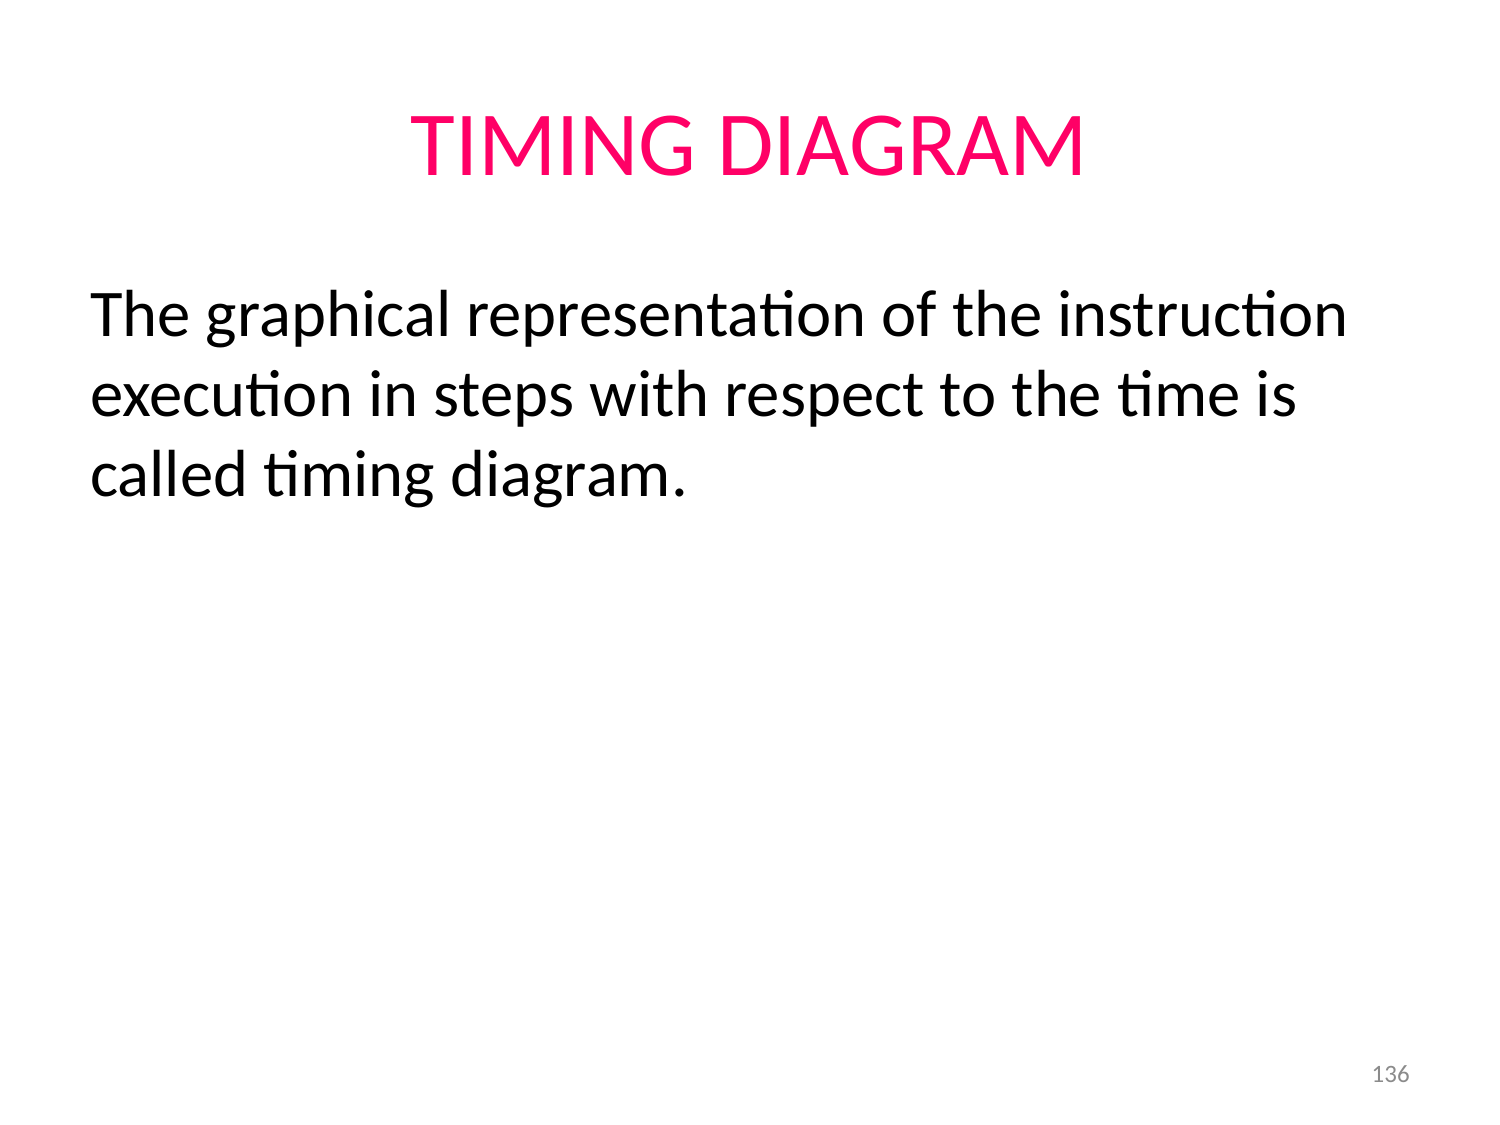

# TIMING DIAGRAM
The graphical representation of the instruction execution in steps with respect to the time is called timing diagram.
136